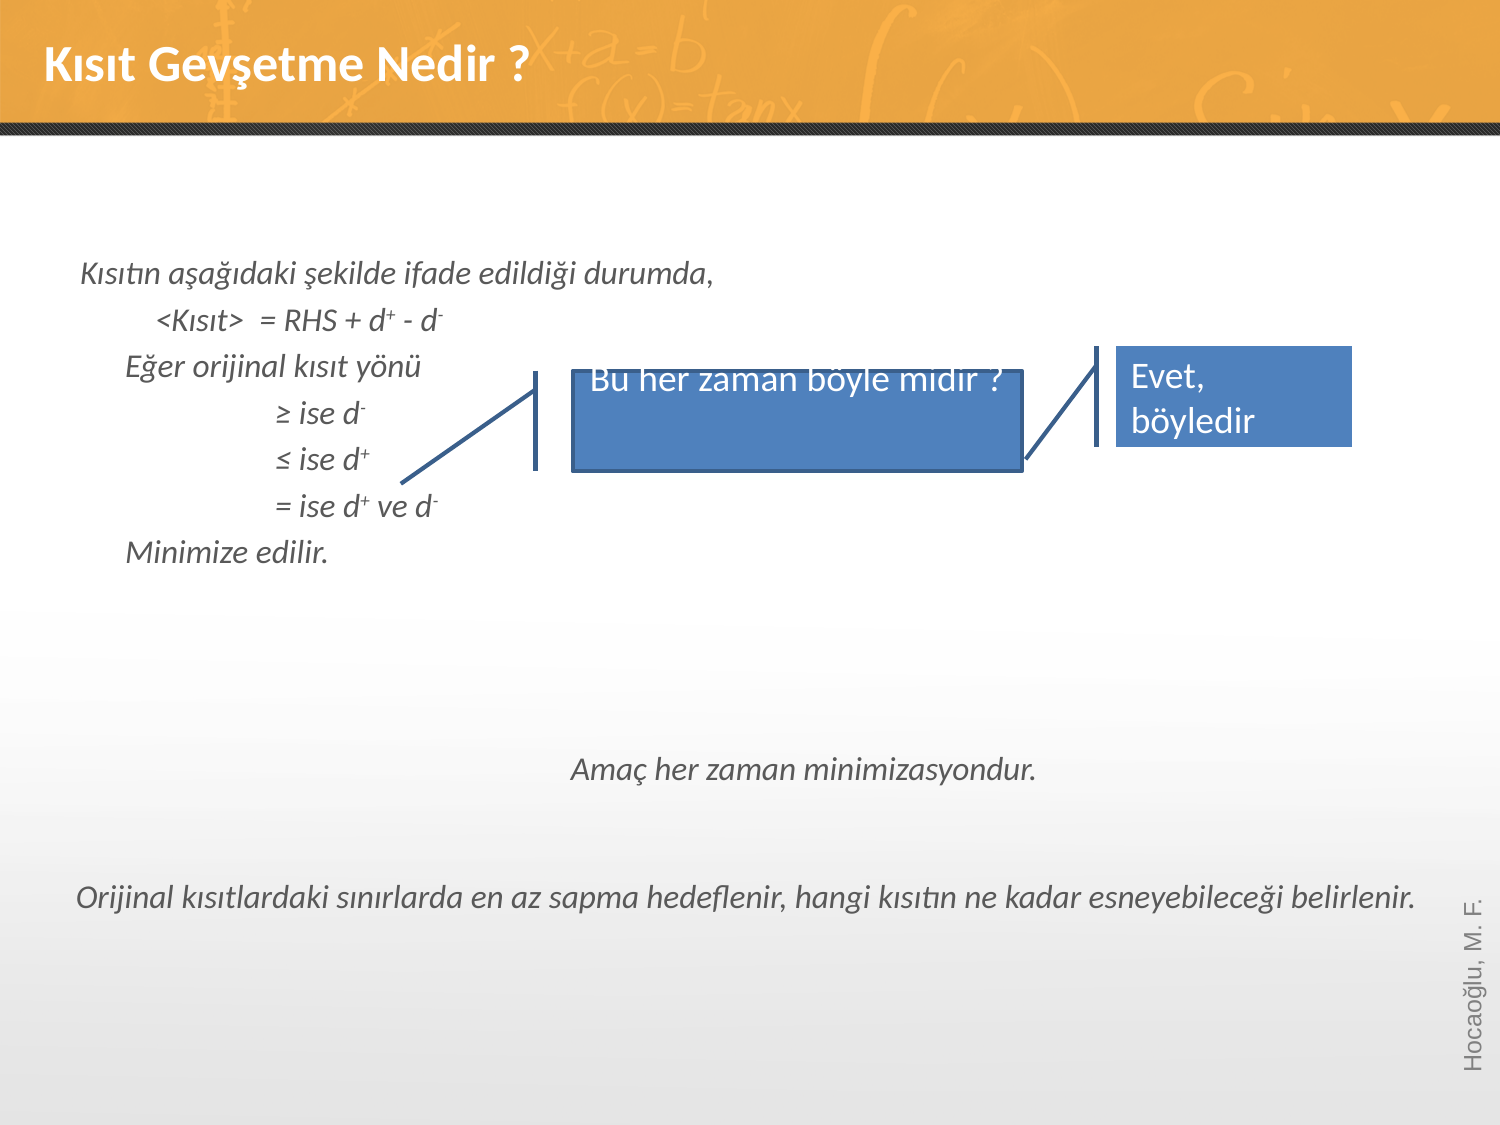

# Kısıt Gevşetme Nedir ?
Kısıtın aşağıdaki şekilde ifade edildiği durumda,
<Kısıt>  = RHS + d+ - d-
Eğer orijinal kısıt yönü
	≥ ise d-
	≤ ise d+
	= ise d+ ve d-
Minimize edilir.

Evet, böyledir
Bu her zaman böyle midir ?

Amaç her zaman minimizasyondur.

Orijinal kısıtlardaki sınırlarda en az sapma hedeflenir, hangi kısıtın ne kadar esneyebileceği belirlenir.